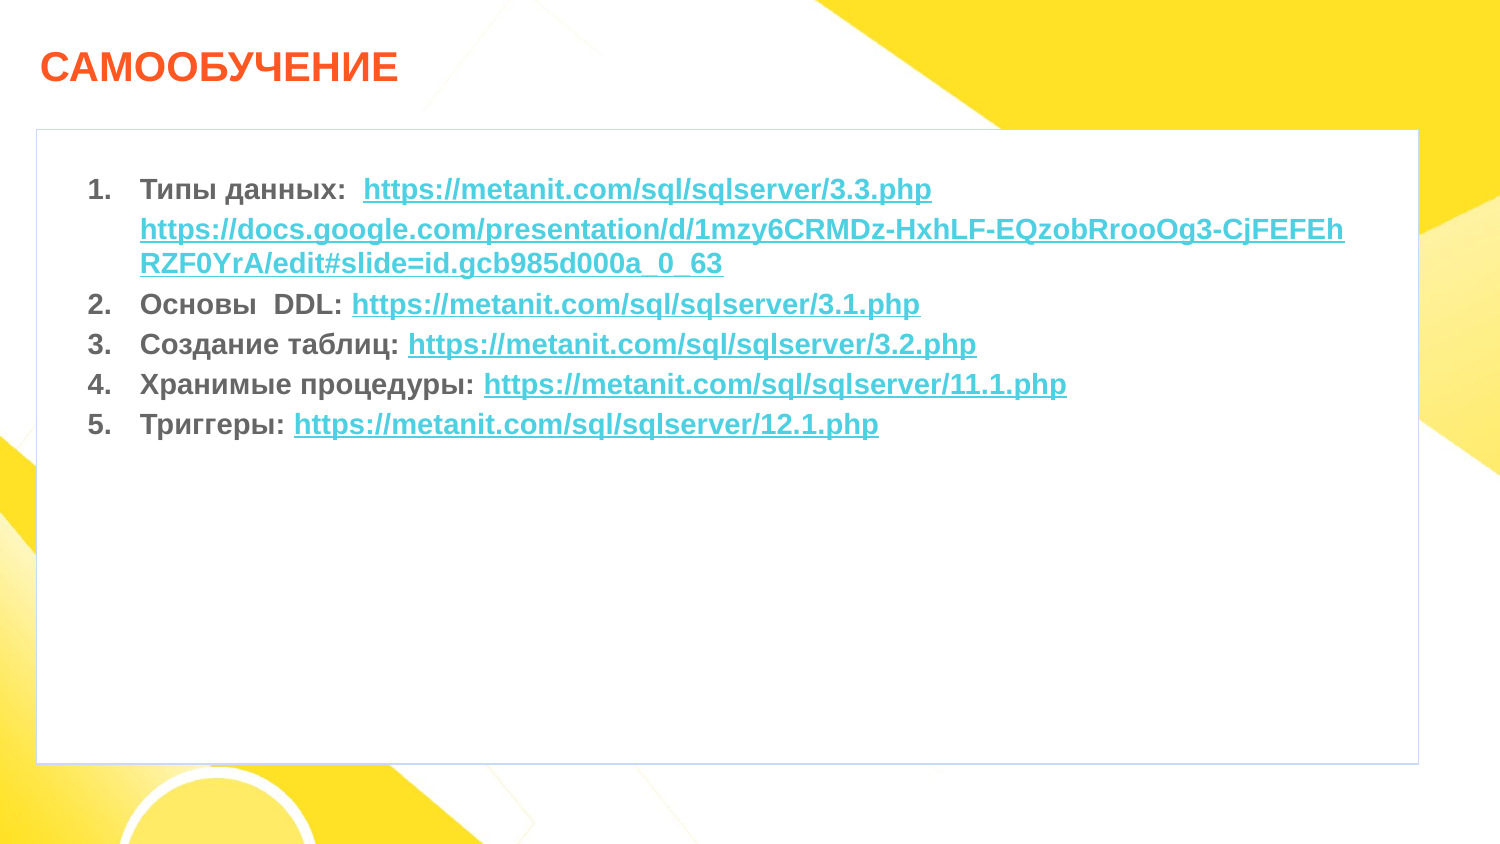

САМООБУЧЕНИЕ

Типы данных:  https://metanit.com/sql/sqlserver/3.3.php
https://docs.google.com/presentation/d/1mzy6CRMDz-HxhLF-EQzobRrooOg3-CjFEFEhRZF0YrA/edit#slide=id.gcb985d000a_0_63
Основы  DDL: https://metanit.com/sql/sqlserver/3.1.php
Создание таблиц: https://metanit.com/sql/sqlserver/3.2.php
Хранимые процедуры: https://metanit.com/sql/sqlserver/11.1.php
Триггеры: https://metanit.com/sql/sqlserver/12.1.php